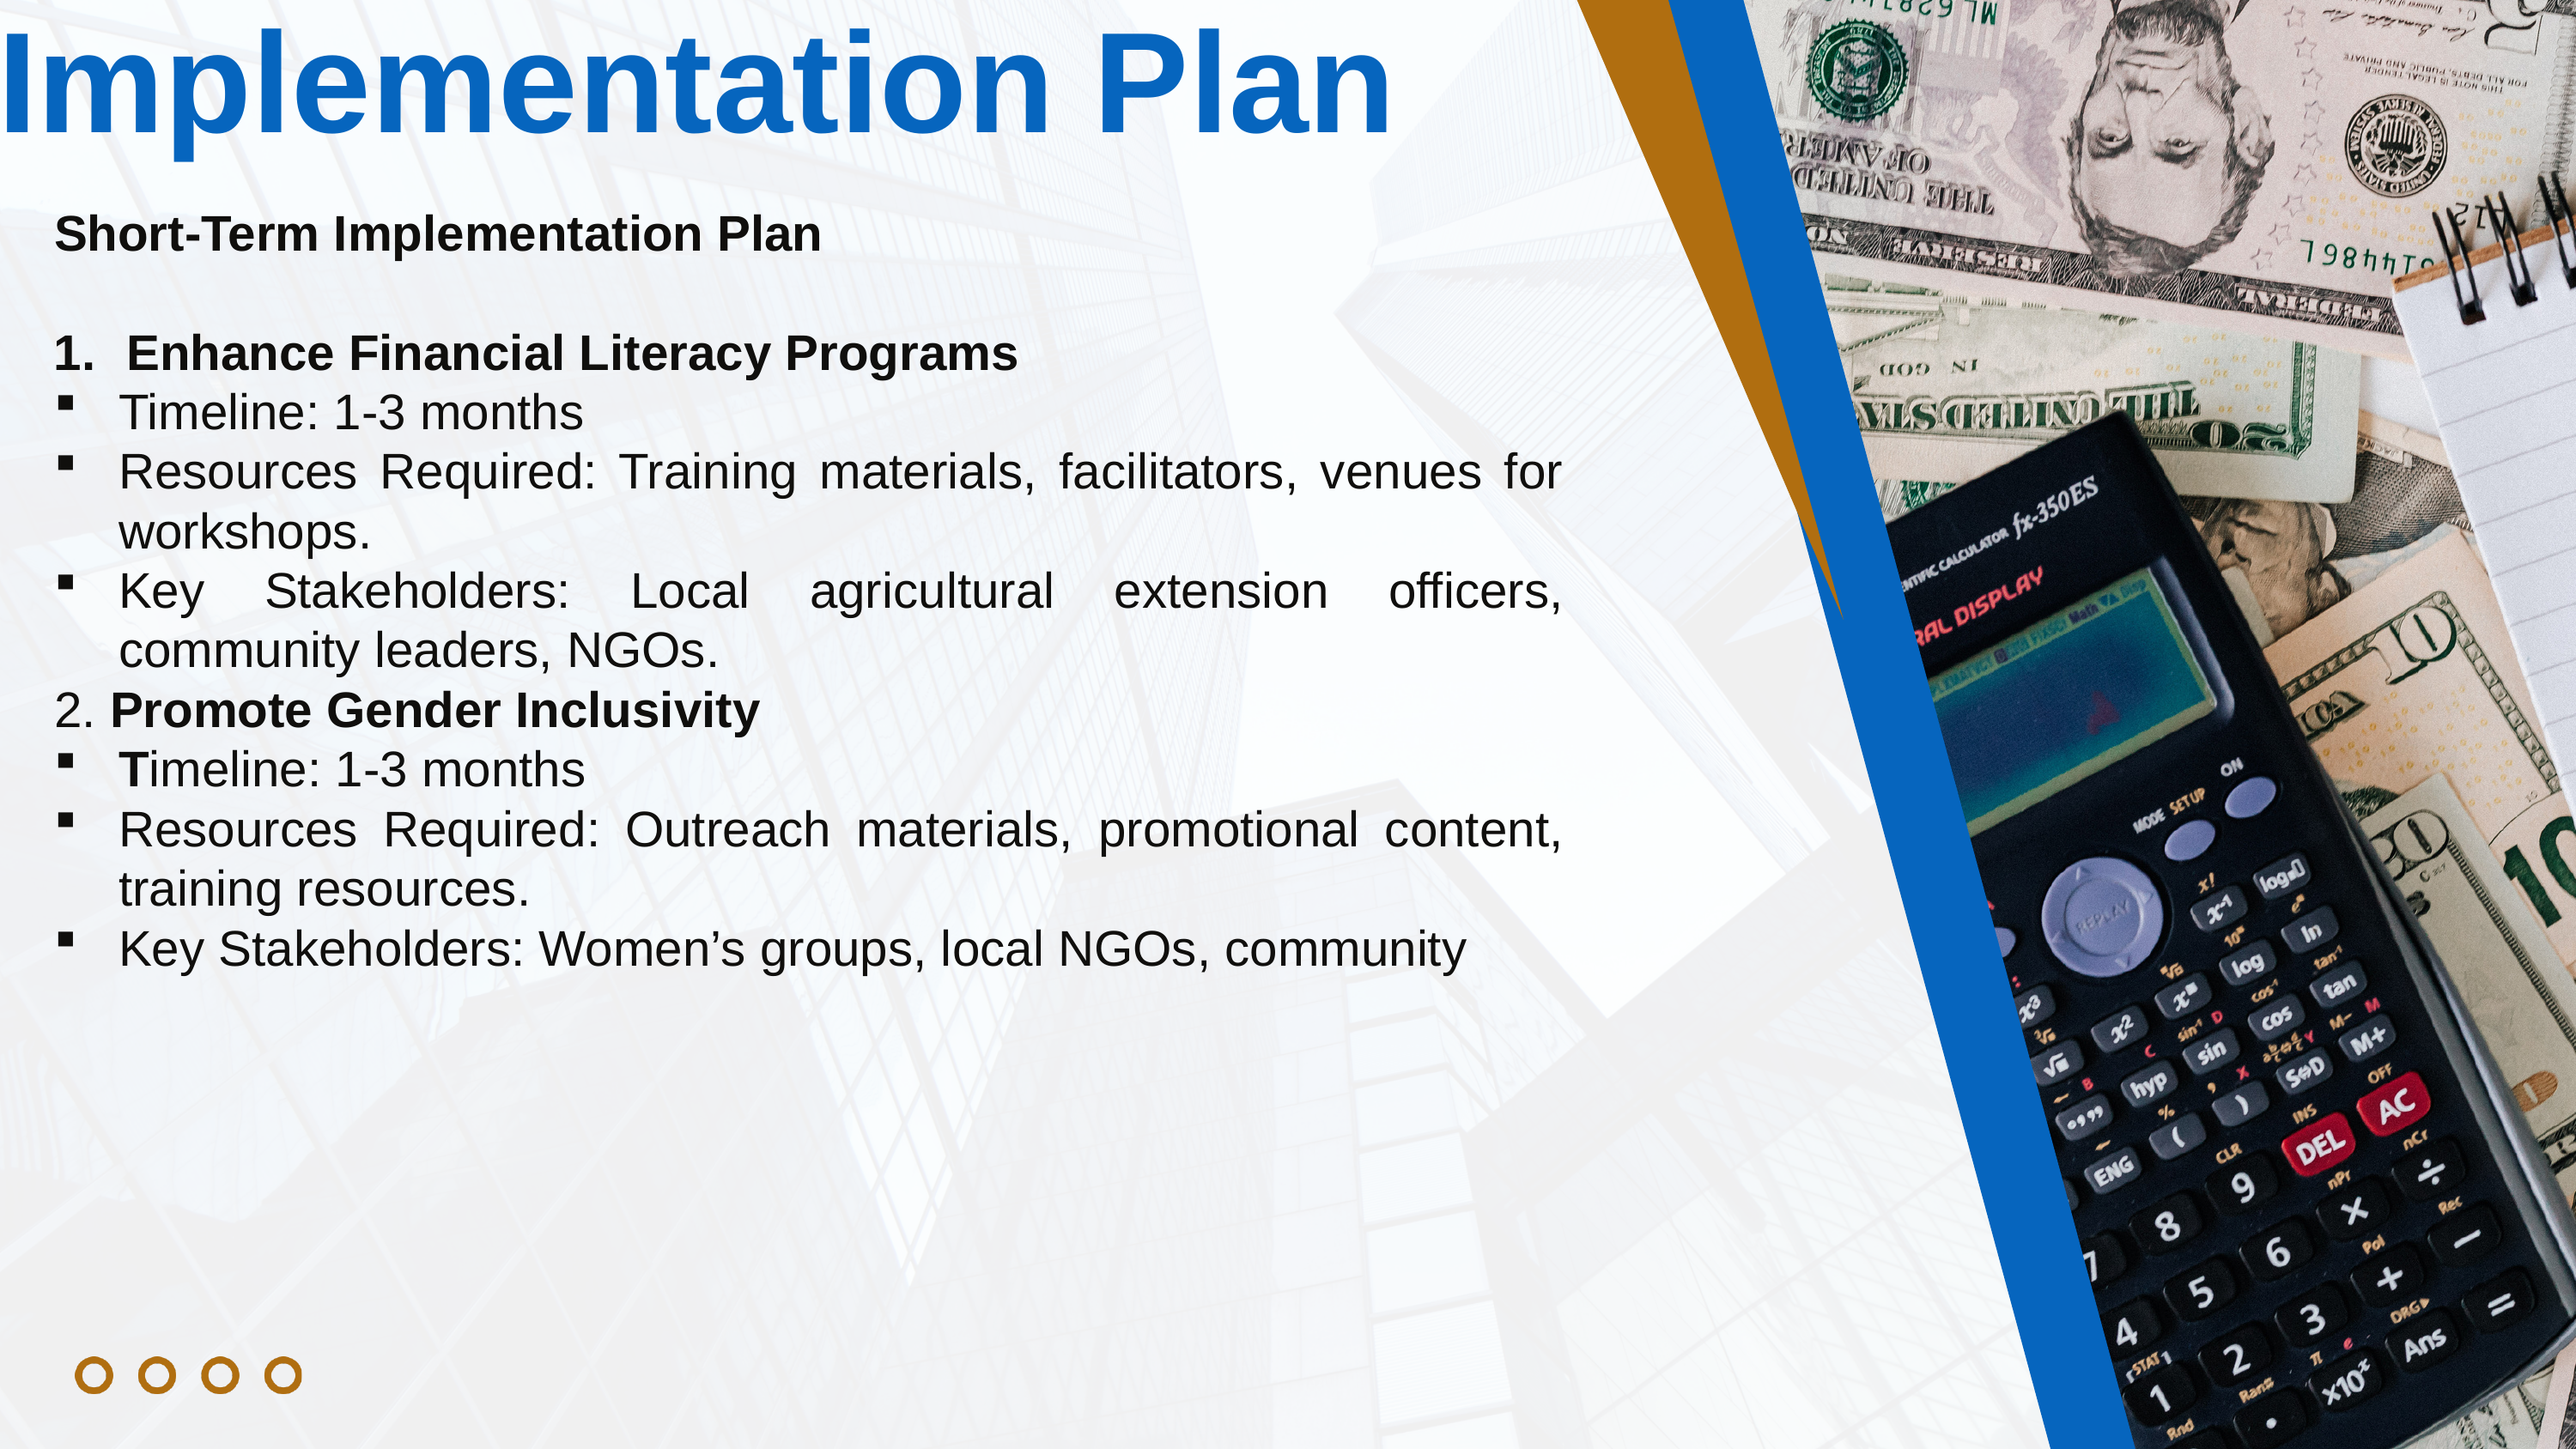

Implementation Plan
Short-Term Implementation Plan

Enhance Financial Literacy Programs
Timeline: 1-3 months
Resources Required: Training materials, facilitators, venues for workshops.
Key Stakeholders: Local agricultural extension officers, community leaders, NGOs.
2. Promote Gender Inclusivity
Timeline: 1-3 months
Resources Required: Outreach materials, promotional content, training resources.
Key Stakeholders: Women’s groups, local NGOs, community